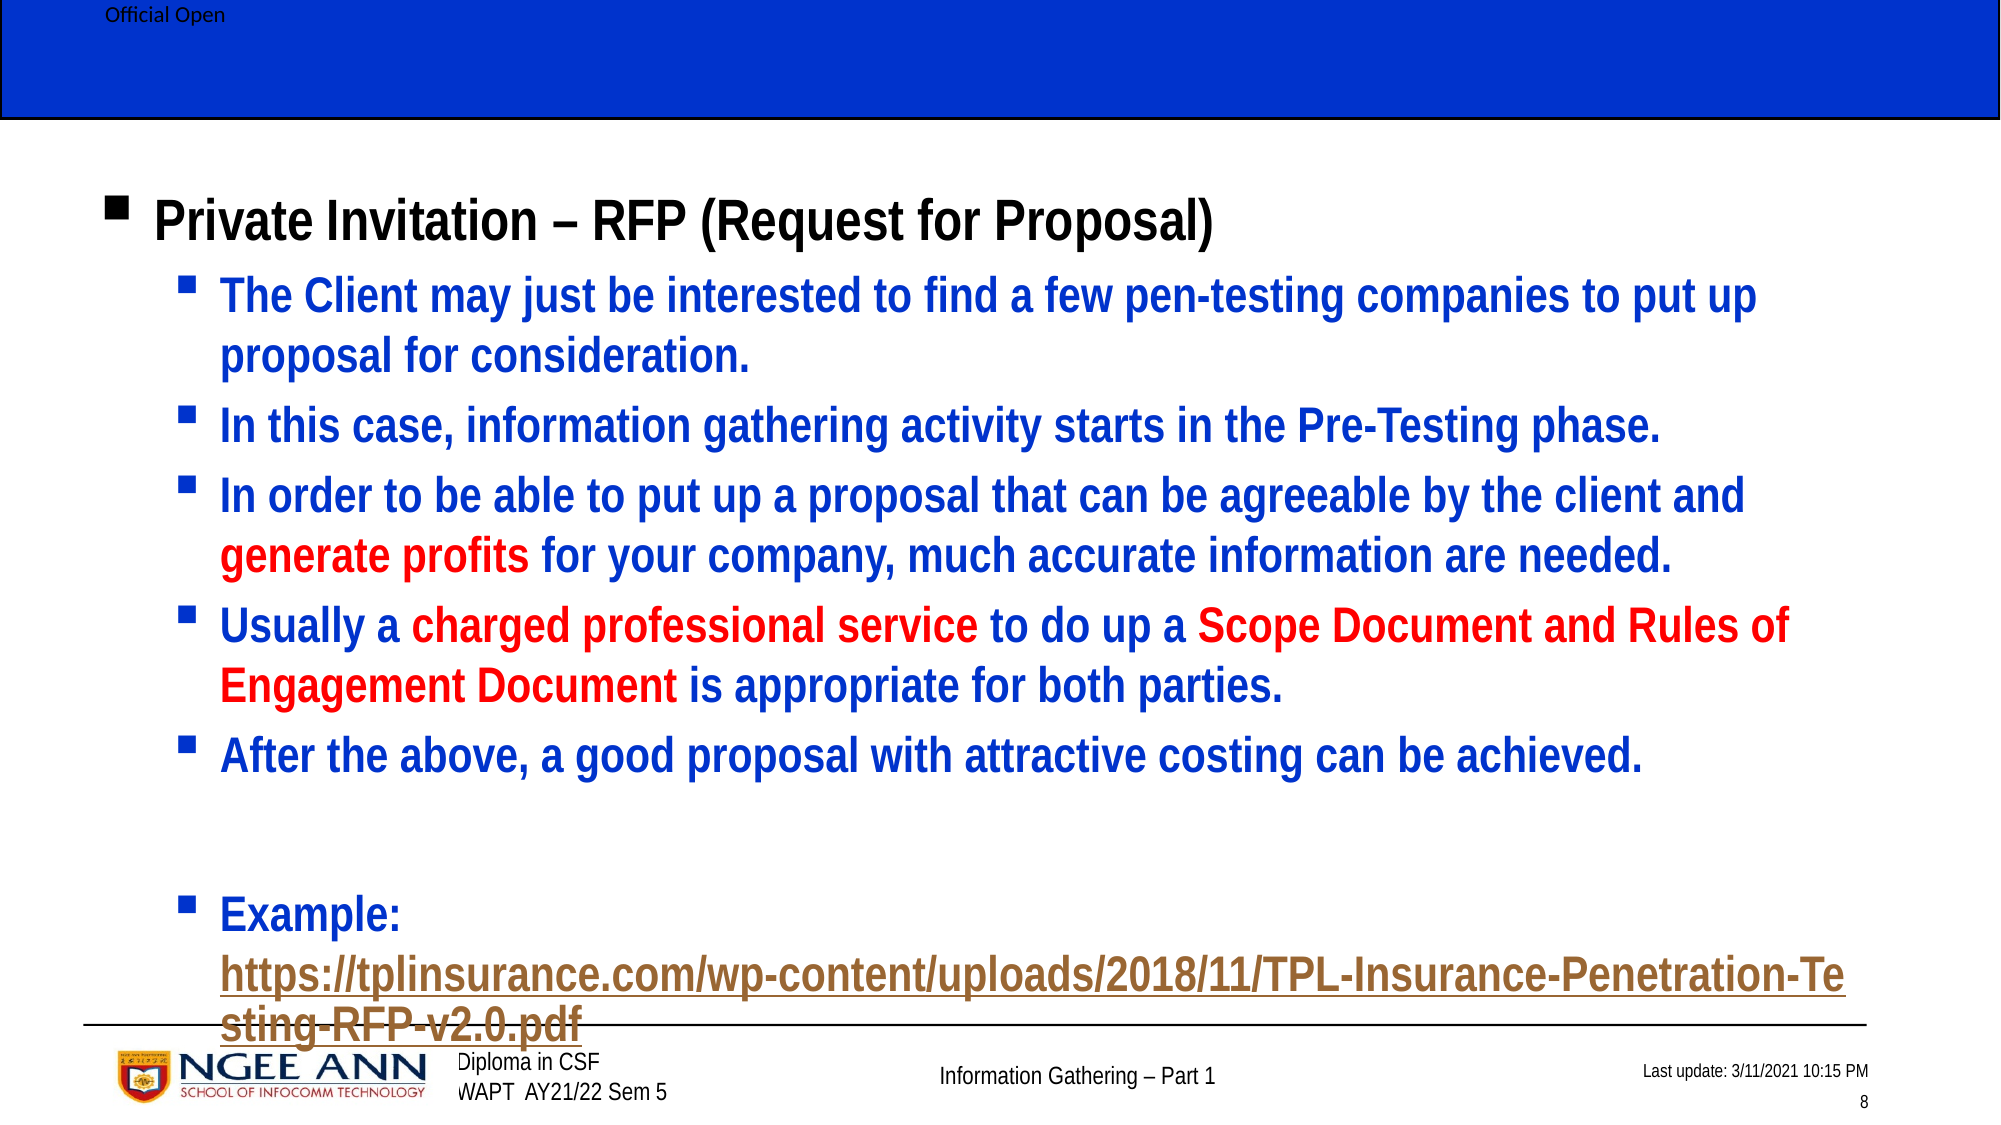

Private Invitation – RFP (Request for Proposal)
The Client may just be interested to find a few pen-testing companies to put up proposal for consideration.
In this case, information gathering activity starts in the Pre-Testing phase.
In order to be able to put up a proposal that can be agreeable by the client and generate profits for your company, much accurate information are needed.
Usually a charged professional service to do up a Scope Document and Rules of Engagement Document is appropriate for both parties.
After the above, a good proposal with attractive costing can be achieved.

Example: https://tplinsurance.com/wp-content/uploads/2018/11/TPL-Insurance-Penetration-Testing-RFP-v2.0.pdf